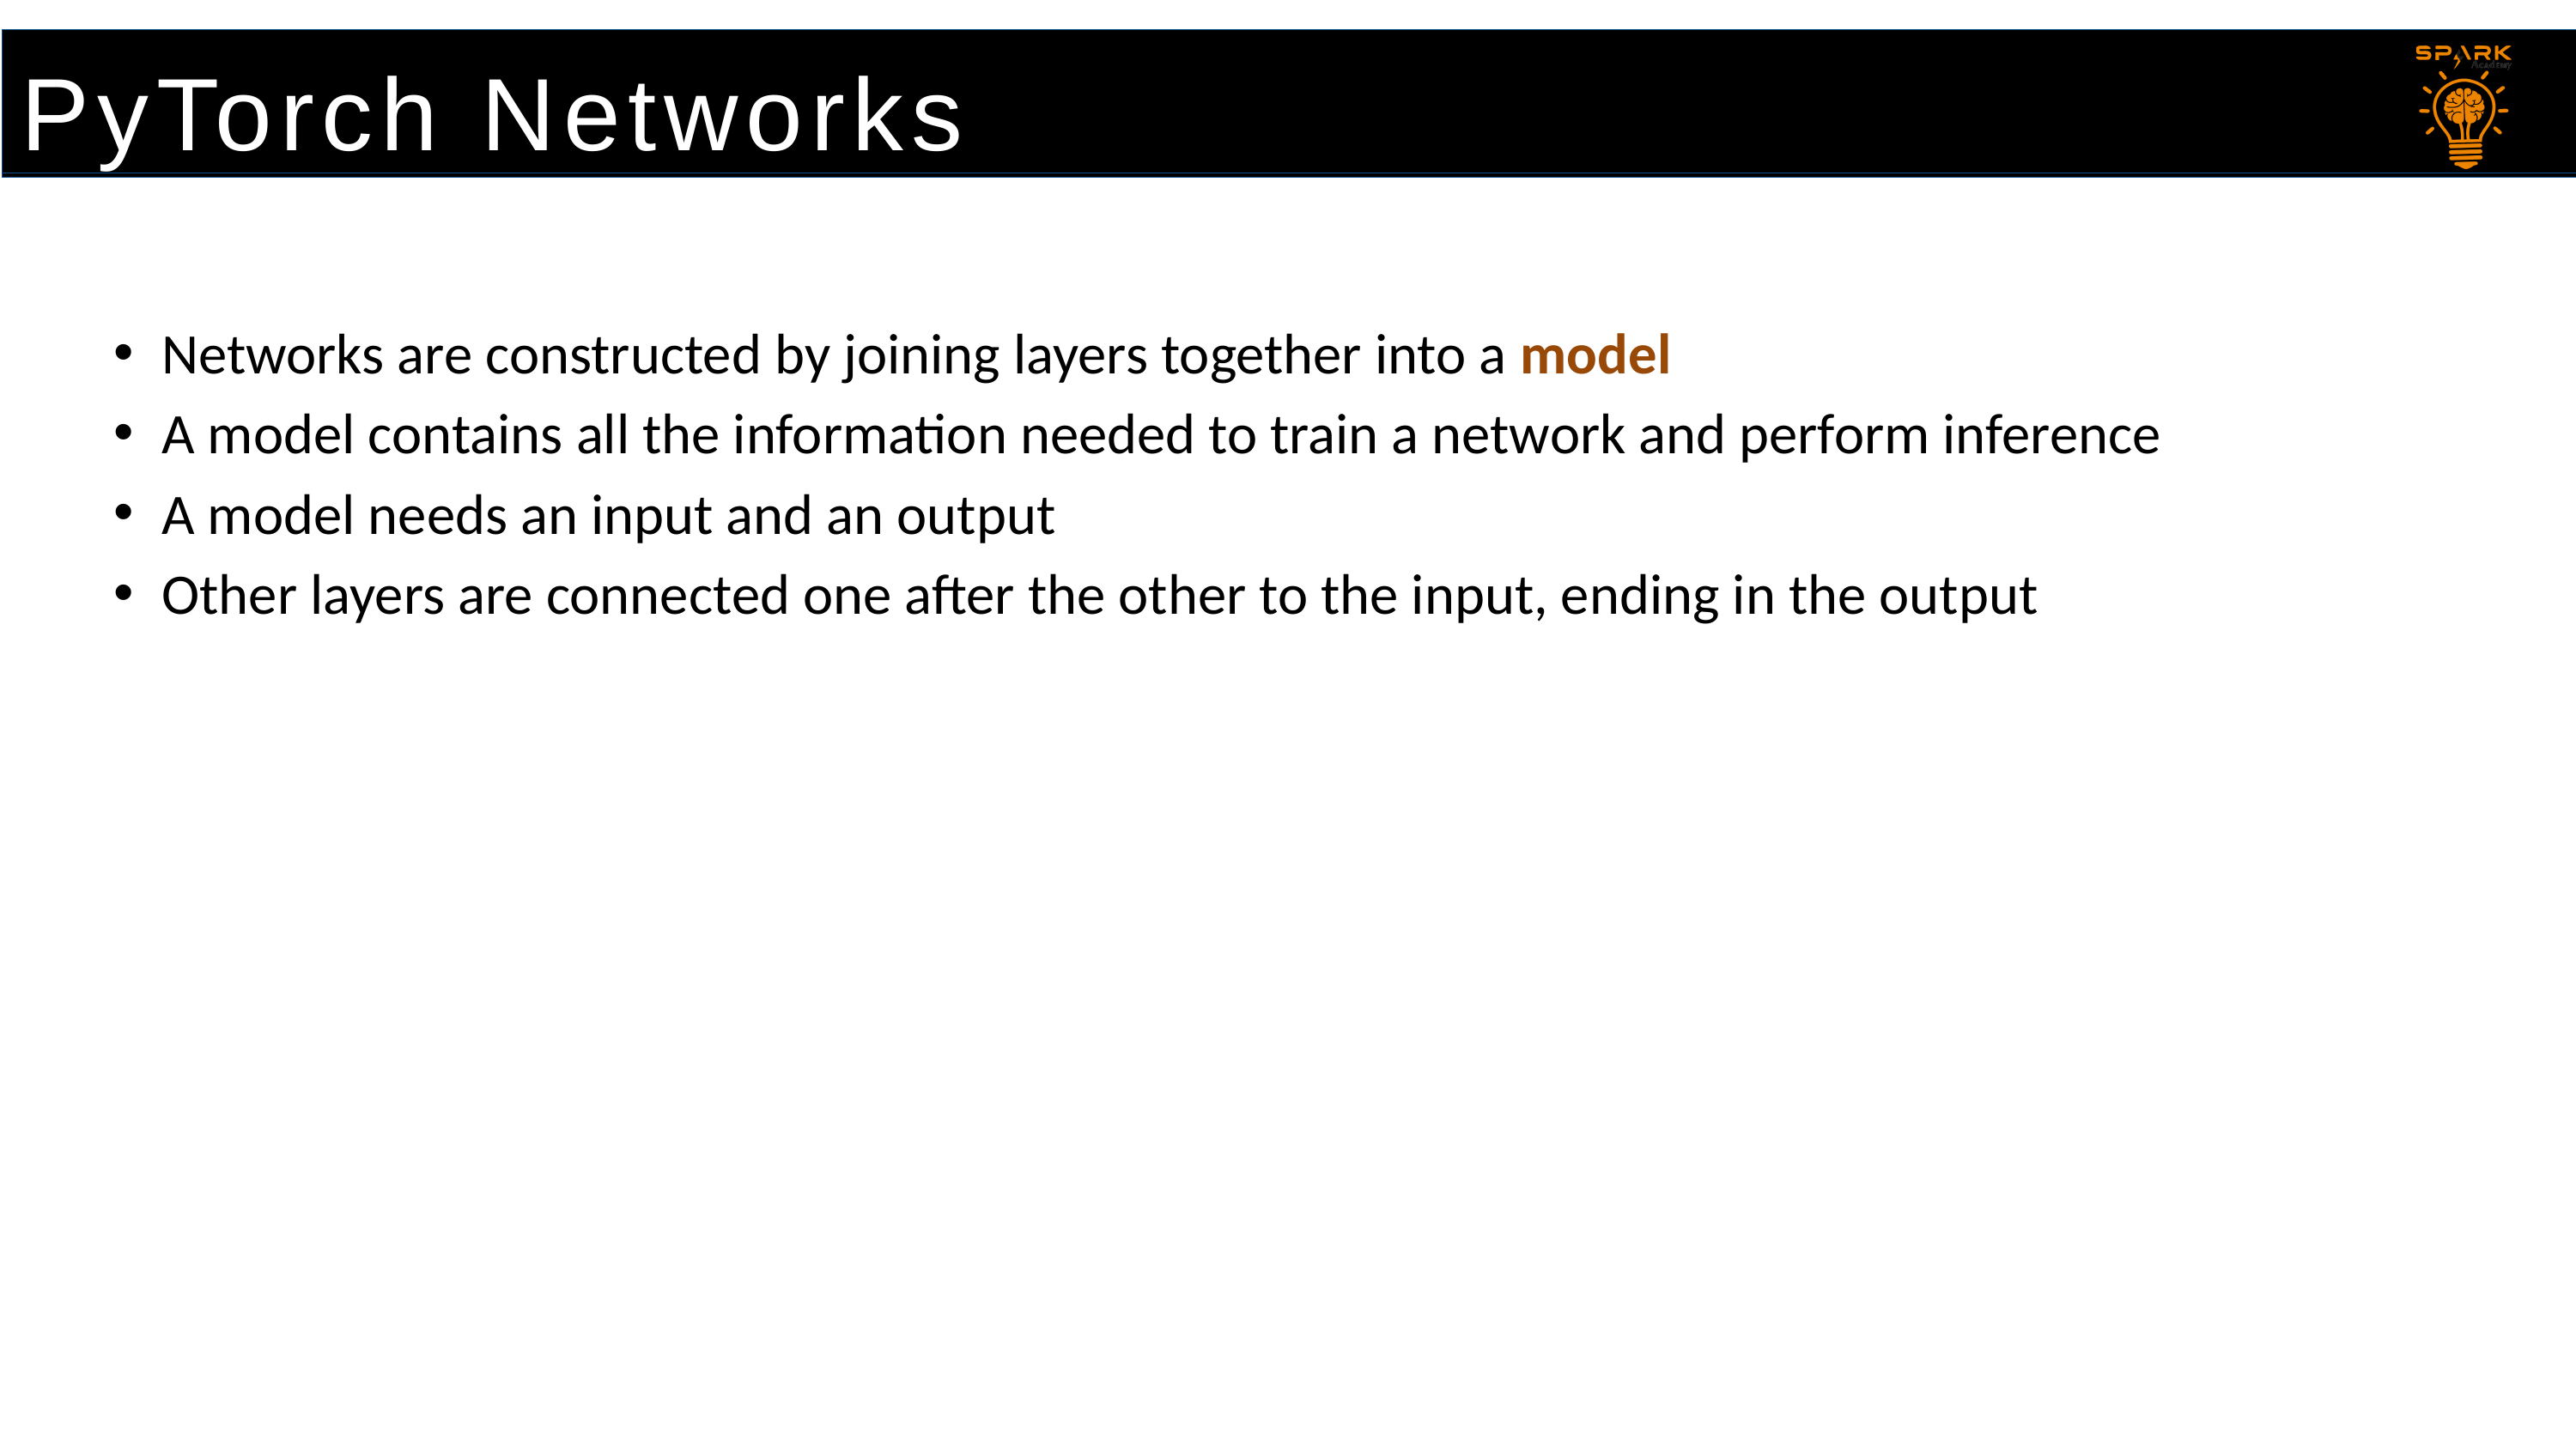

PyTorch Networks

Networks are constructed by joining layers together into a model
A model contains all the information needed to train a network and perform inference
A model needs an input and an output
Other layers are connected one after the other to the input, ending in the output